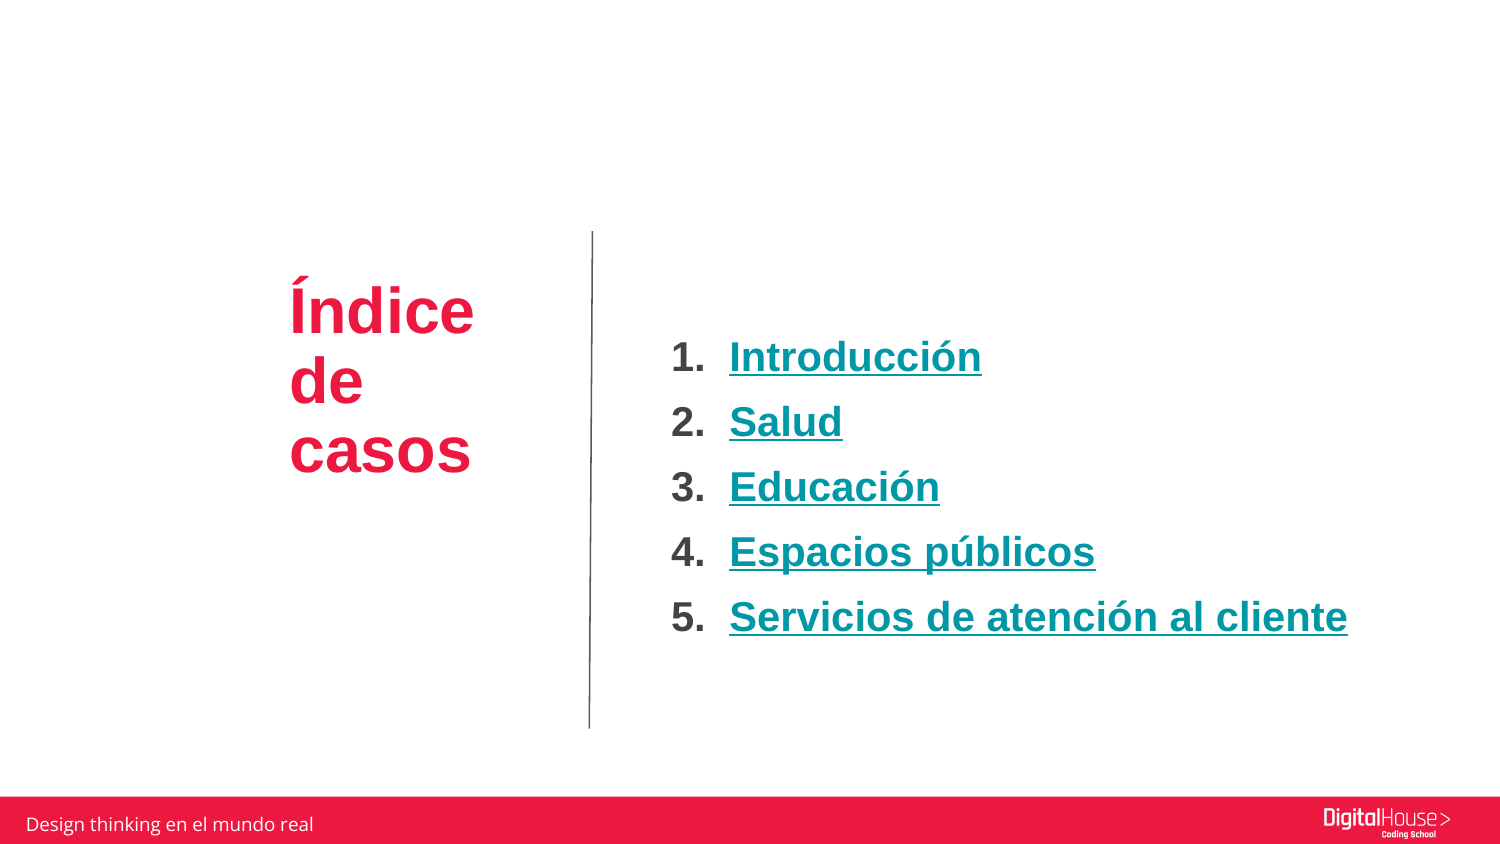

Introducción
Salud
Educación
Espacios públicos
Servicios de atención al cliente
Índice de casos